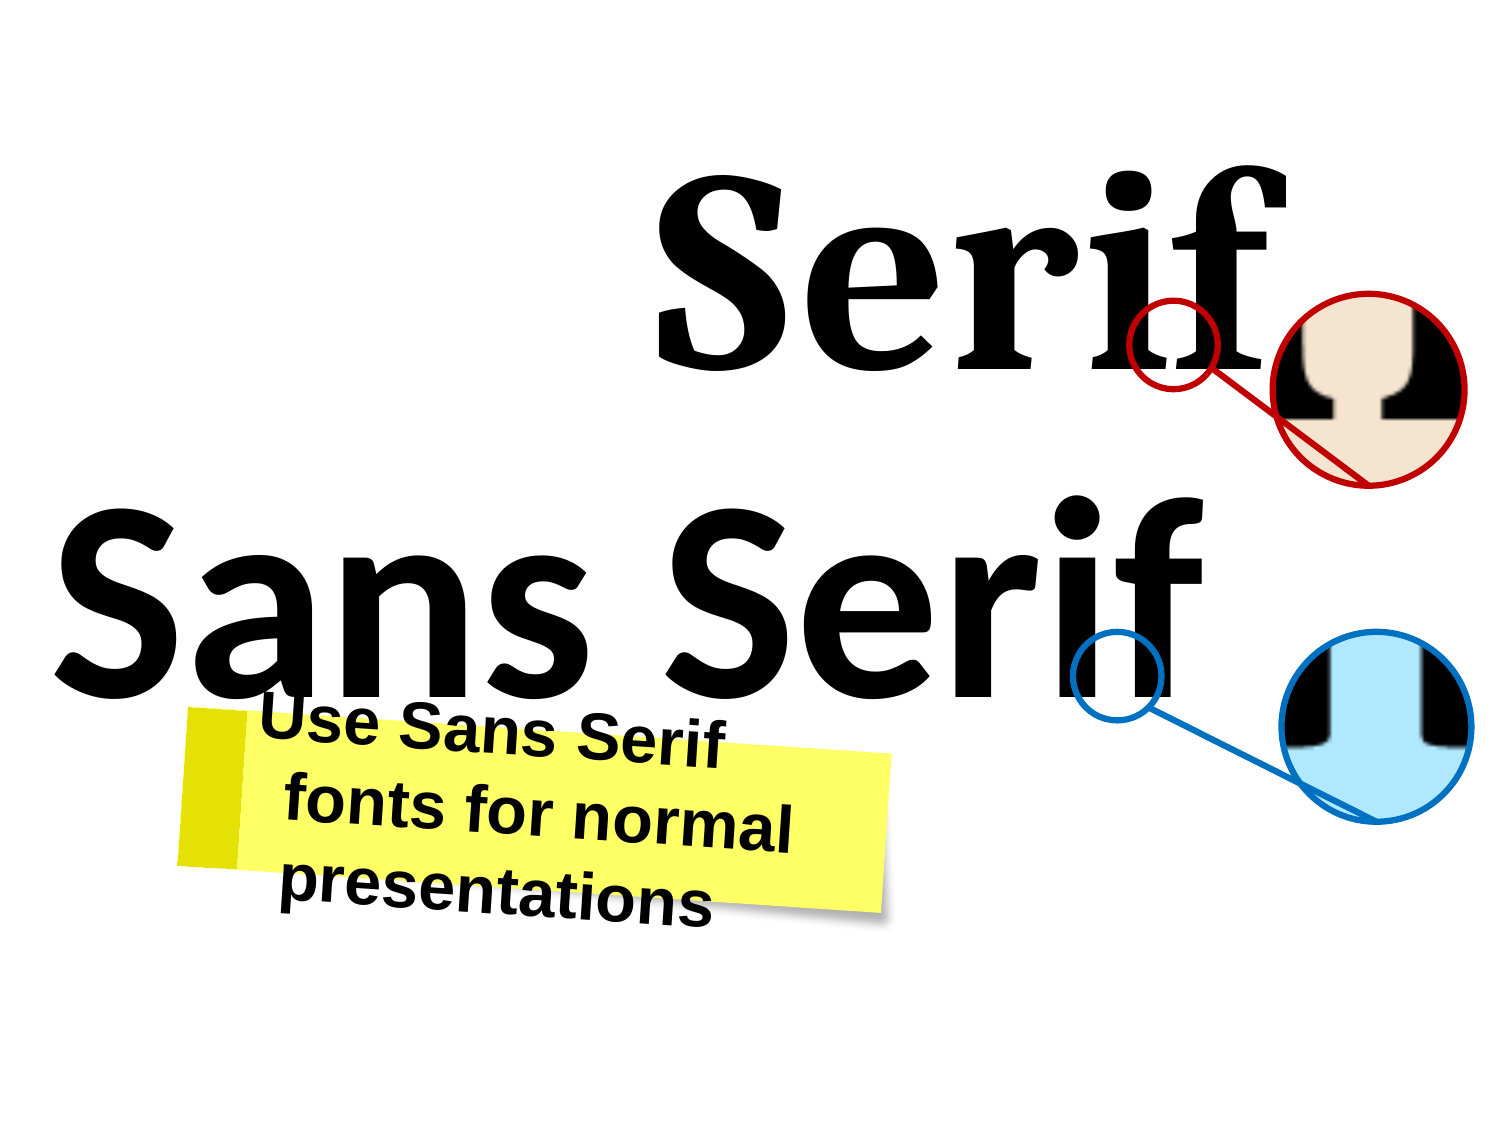

Serif

# Sans Serif

Use Sans Serif fonts for normal presentations